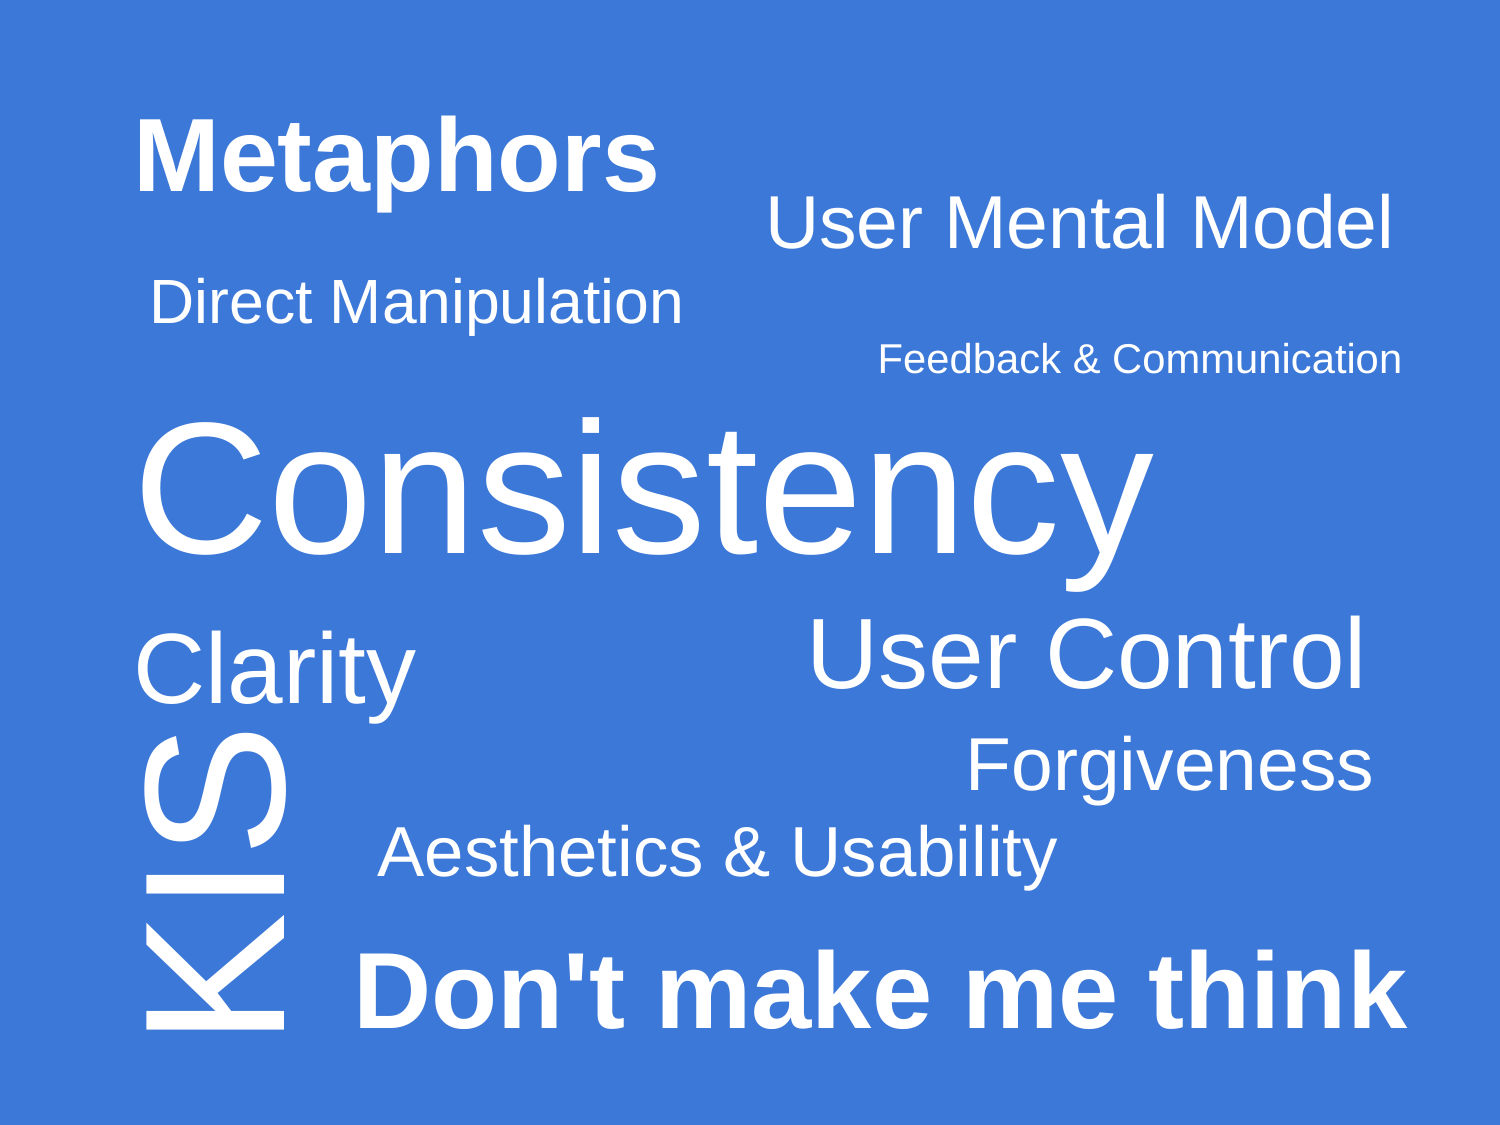

Metaphors
User Mental Model
Direct Manipulation
Feedback & Communication
Consistency
User Control
Clarity
Forgiveness
KIS
Aesthetics & Usability
Don't make me think